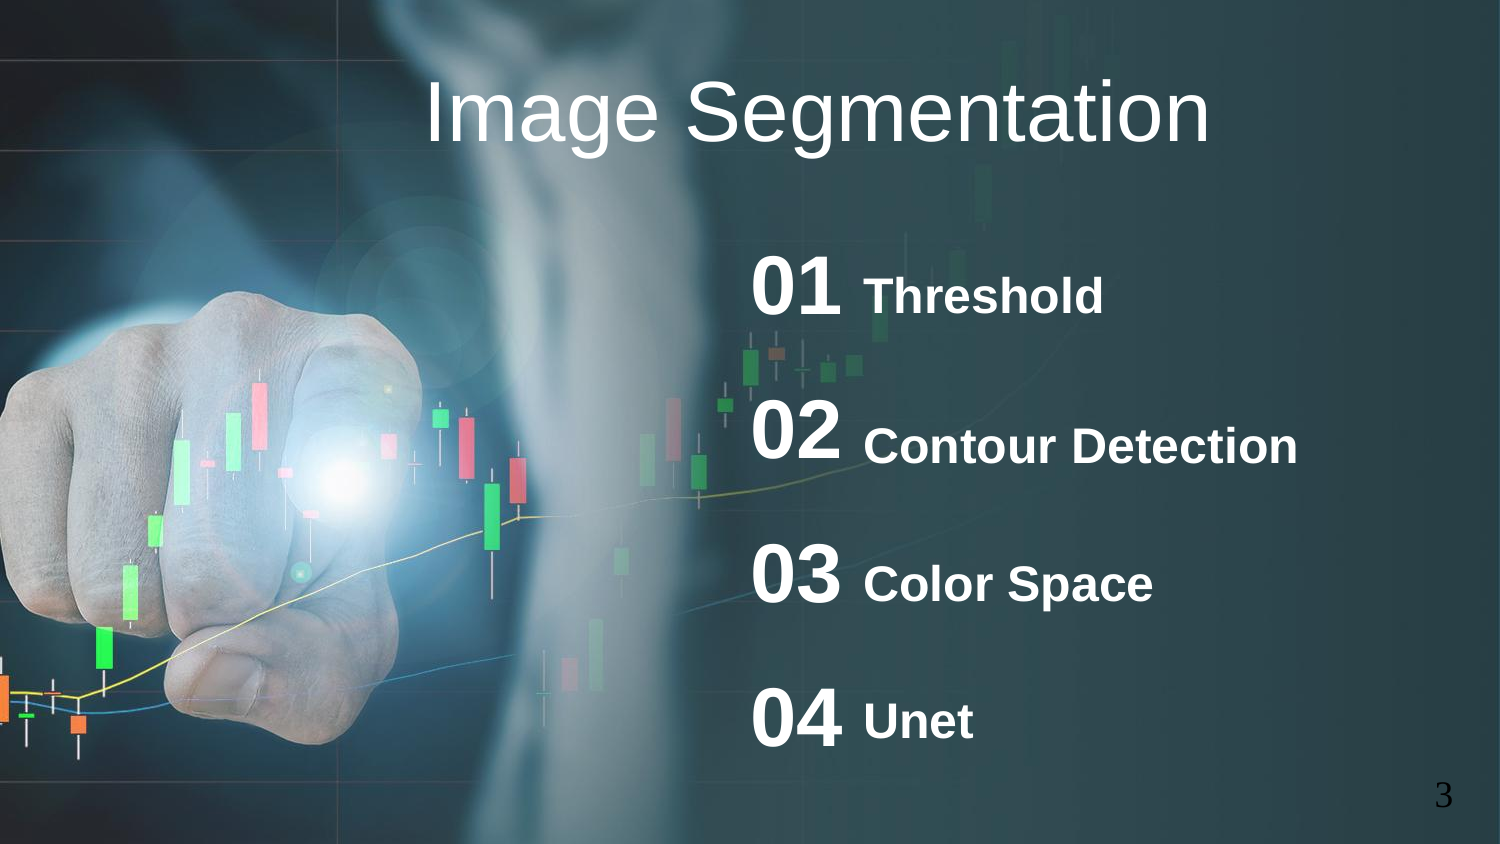

Image Segmentation
01
Threshold
02
Contour Detection
03
Color Space
04
Unet
3